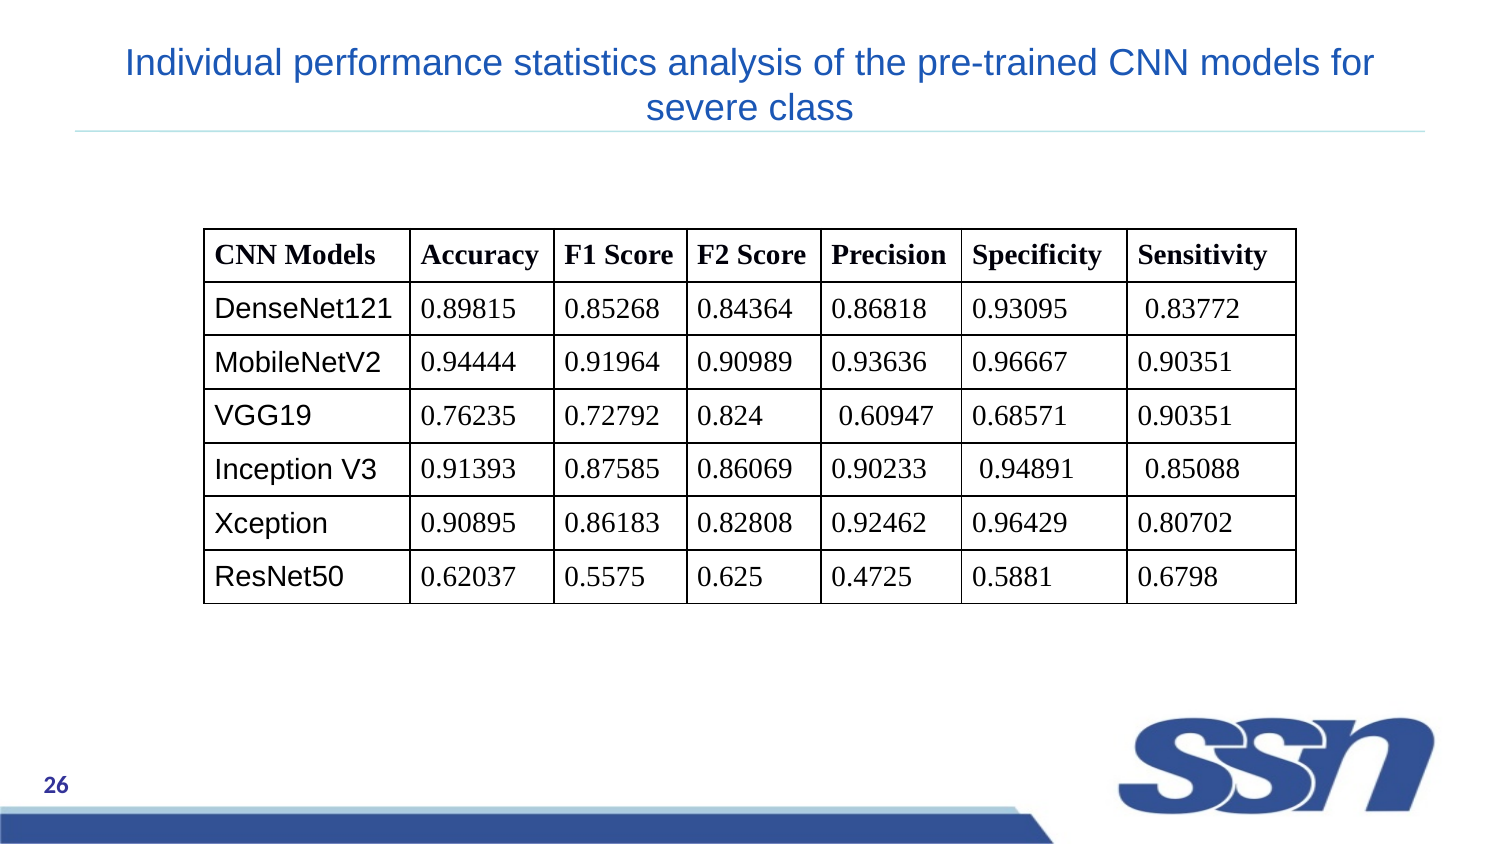

# Individual performance statistics analysis of the pre-trained CNN models for severe class
| CNN Models | Accuracy | F1 Score | F2 Score | Precision | Specificity | Sensitivity |
| --- | --- | --- | --- | --- | --- | --- |
| DenseNet121 | 0.89815 | 0.85268 | 0.84364 | 0.86818 | 0.93095 | 0.83772 |
| MobileNetV2 | 0.94444 | 0.91964 | 0.90989 | 0.93636 | 0.96667 | 0.90351 |
| VGG19 | 0.76235 | 0.72792 | 0.824 | 0.60947 | 0.68571 | 0.90351 |
| Inception V3 | 0.91393 | 0.87585 | 0.86069 | 0.90233 | 0.94891 | 0.85088 |
| Xception | 0.90895 | 0.86183 | 0.82808 | 0.92462 | 0.96429 | 0.80702 |
| ResNet50 | 0.62037 | 0.5575 | 0.625 | 0.4725 | 0.5881 | 0.6798 |